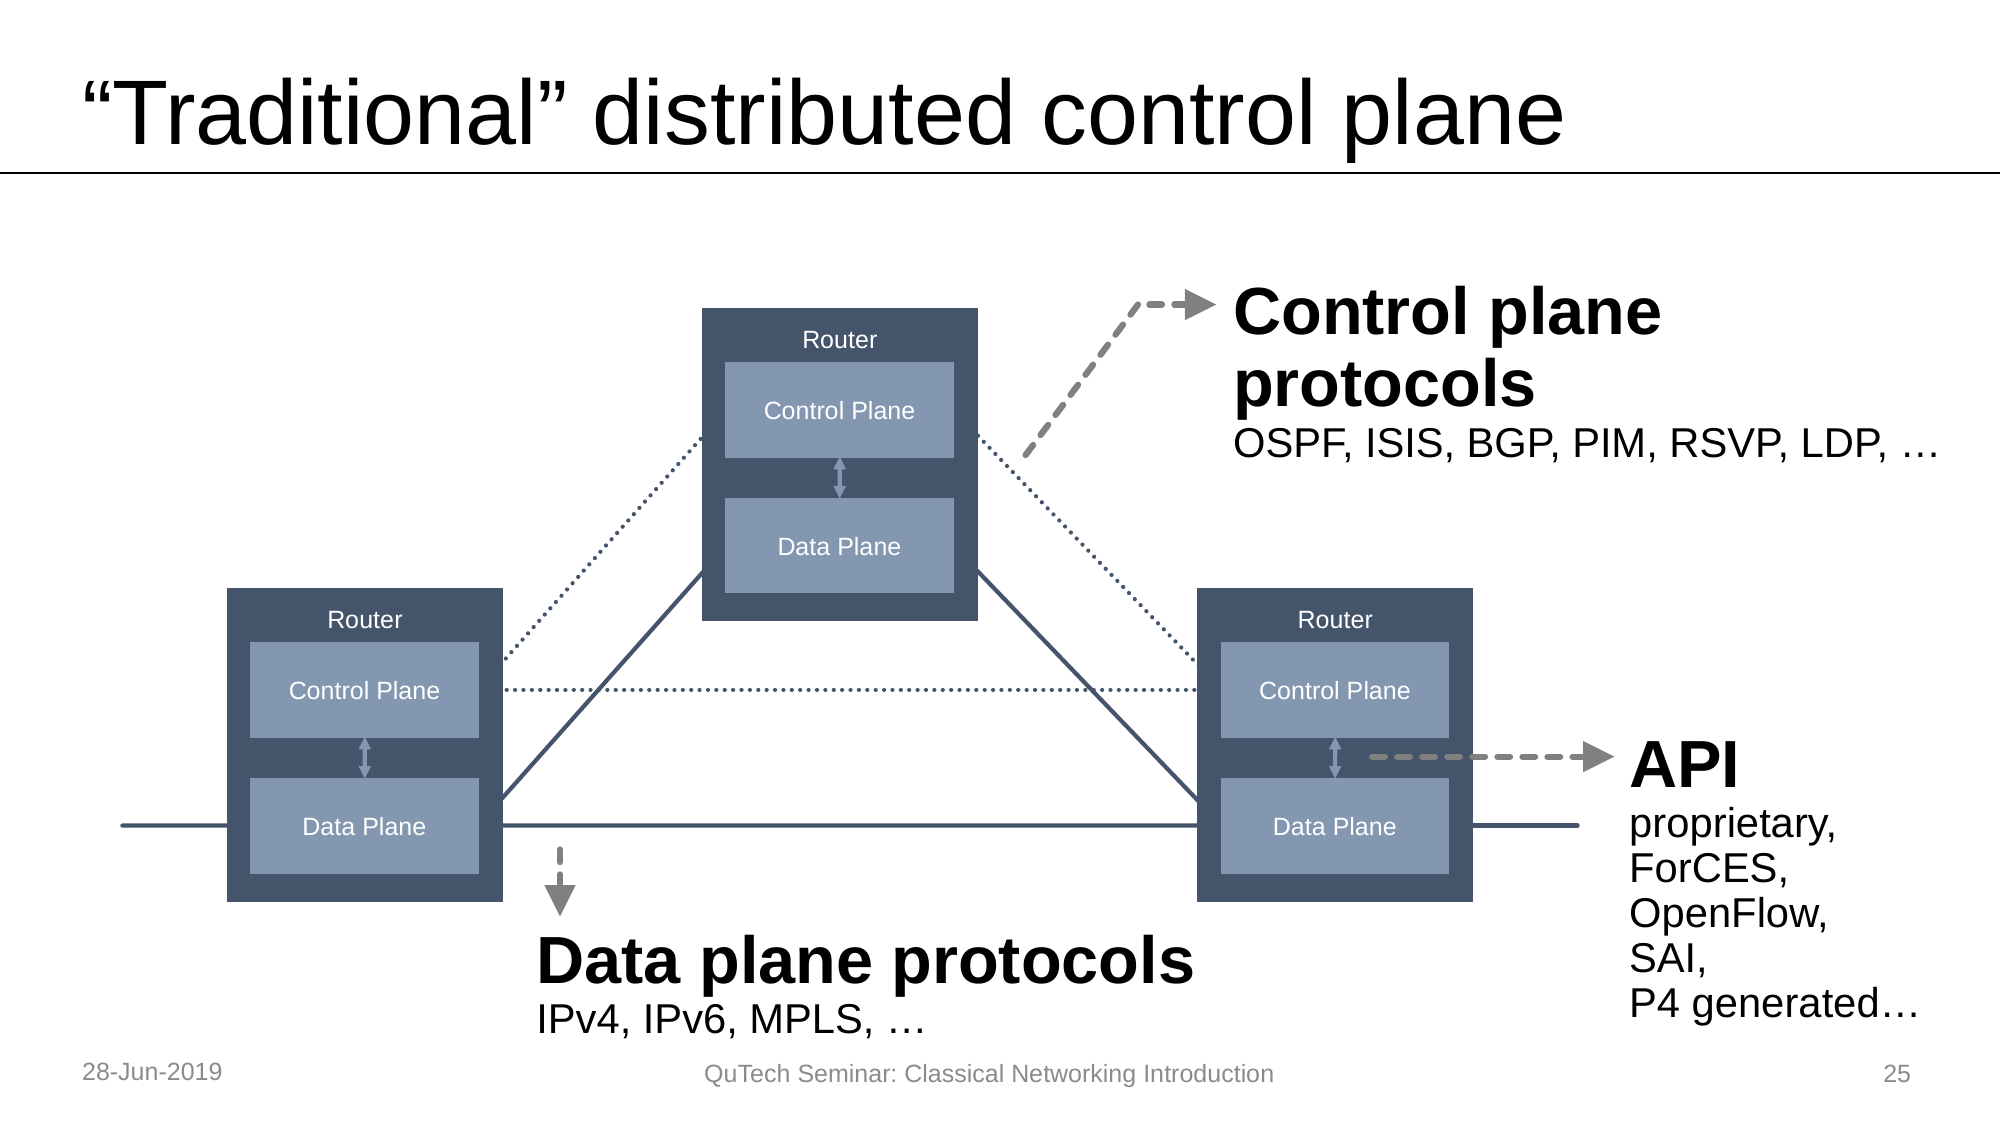

# “Traditional” distributed control plane
Control plane protocols
OSPF, ISIS, BGP, PIM, RSVP, LDP, …
Router
Control Plane
Data Plane
Router
Control Plane
Data Plane
Router
Control Plane
Data Plane
API
proprietary, ForCES, OpenFlow,
SAI,
P4 generated…
Data plane protocols
IPv4, IPv6, MPLS, …
28-Jun-2019
QuTech Seminar: Classical Networking Introduction
25